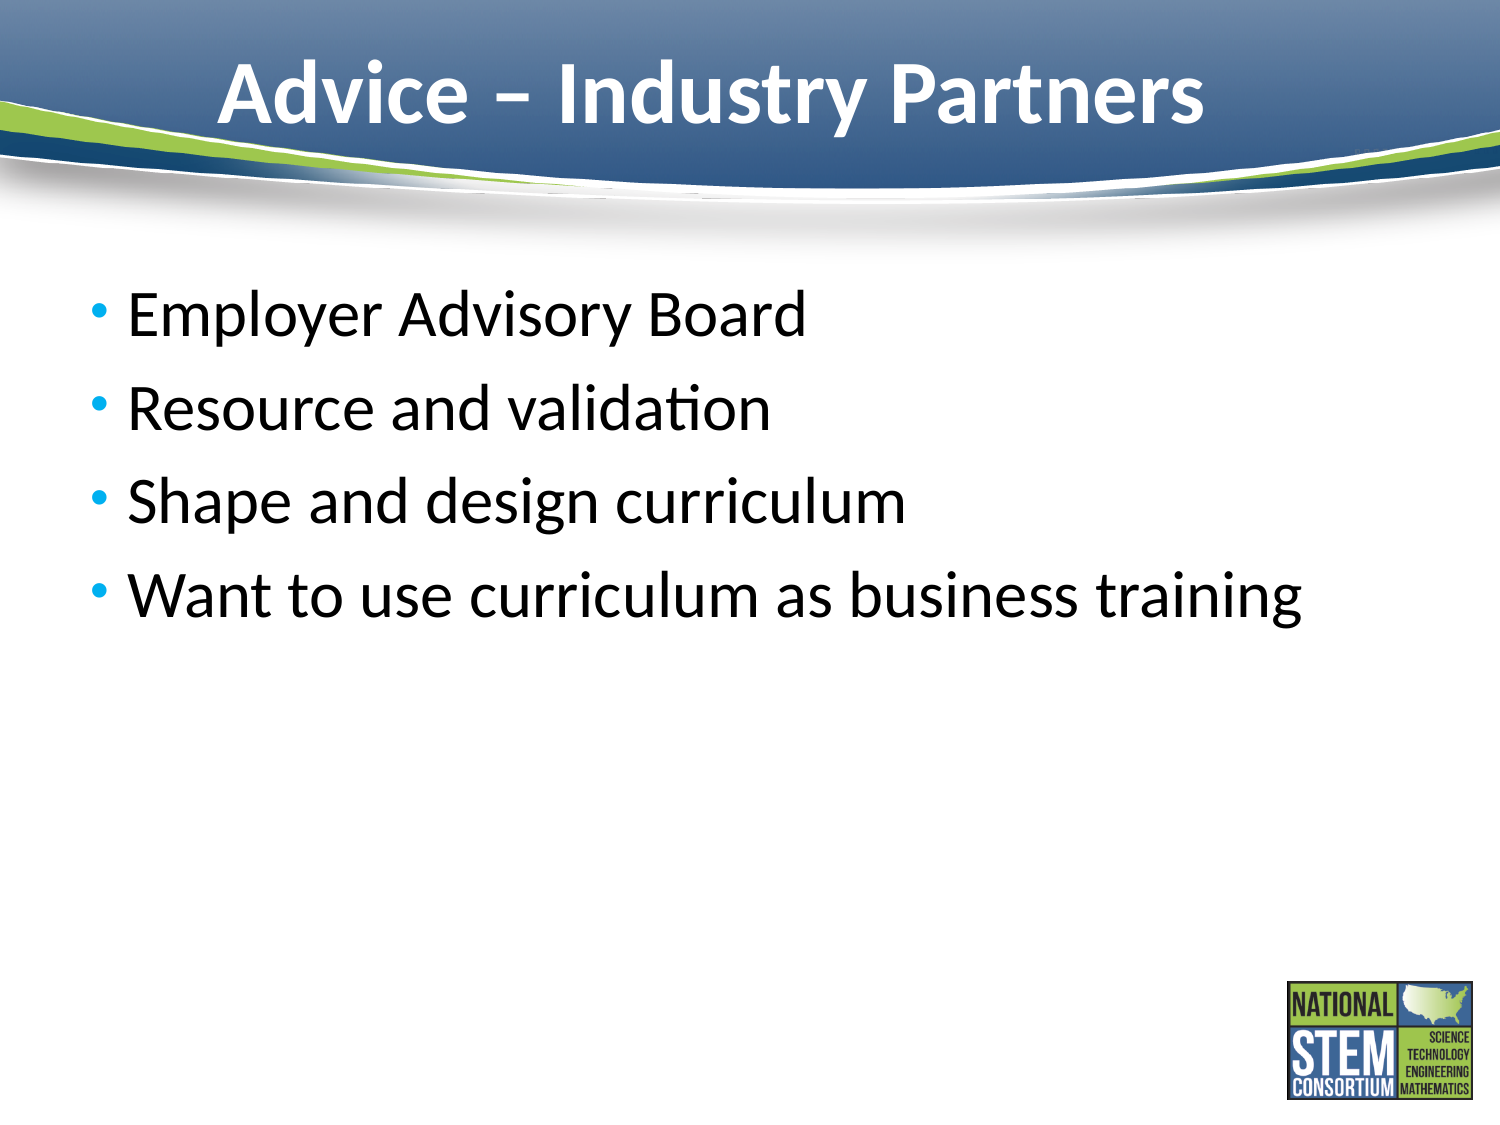

# Advice – Industry Partners
Employer Advisory Board
Resource and validation
Shape and design curriculum
Want to use curriculum as business training